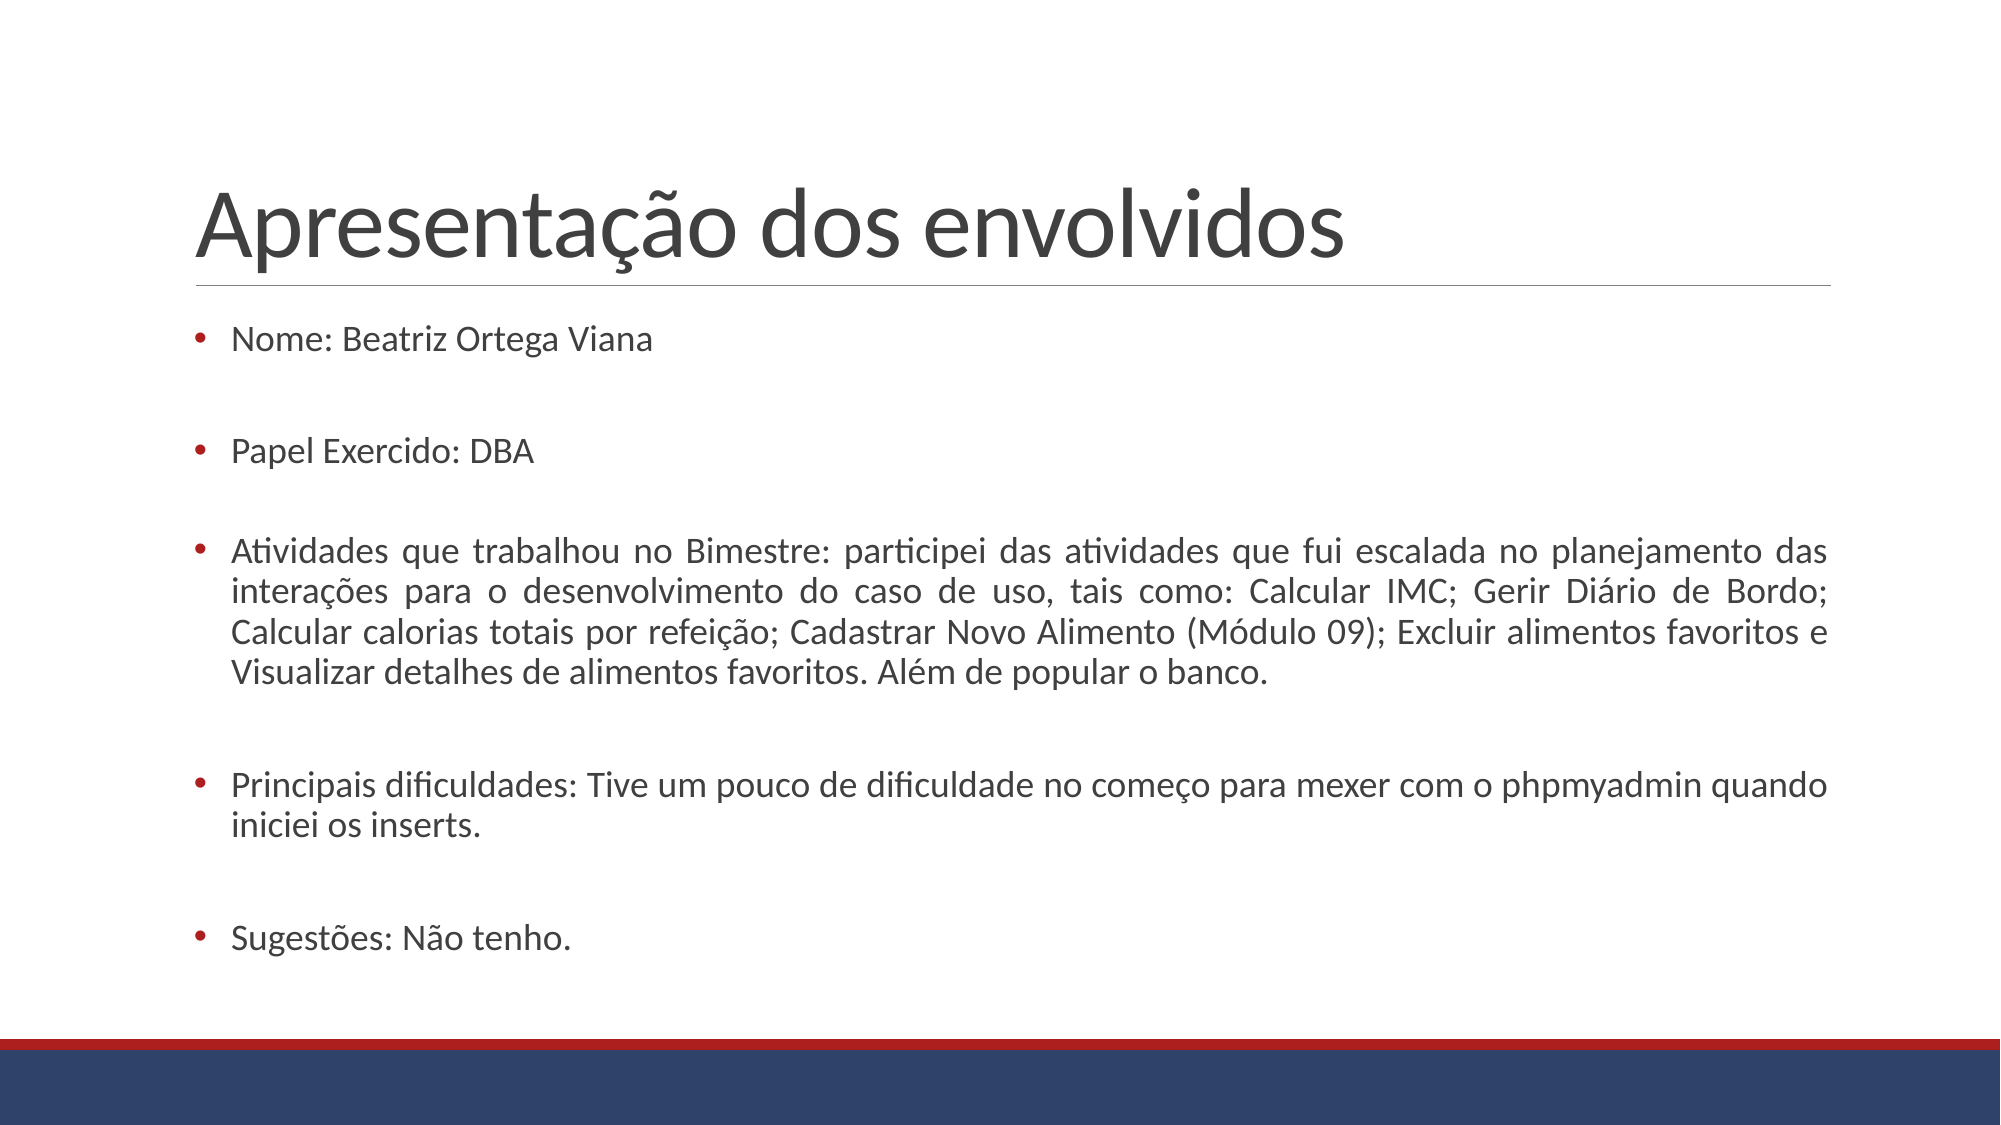

# Apresentação dos envolvidos
Nome: Beatriz Ortega Viana

Papel Exercido: DBA

Atividades que trabalhou no Bimestre: participei das atividades que fui escalada no planejamento das interações para o desenvolvimento do caso de uso, tais como: Calcular IMC; Gerir Diário de Bordo; Calcular calorias totais por refeição; Cadastrar Novo Alimento (Módulo 09); Excluir alimentos favoritos e Visualizar detalhes de alimentos favoritos. Além de popular o banco.

Principais dificuldades: Tive um pouco de dificuldade no começo para mexer com o phpmyadmin quando iniciei os inserts.

Sugestões: Não tenho.